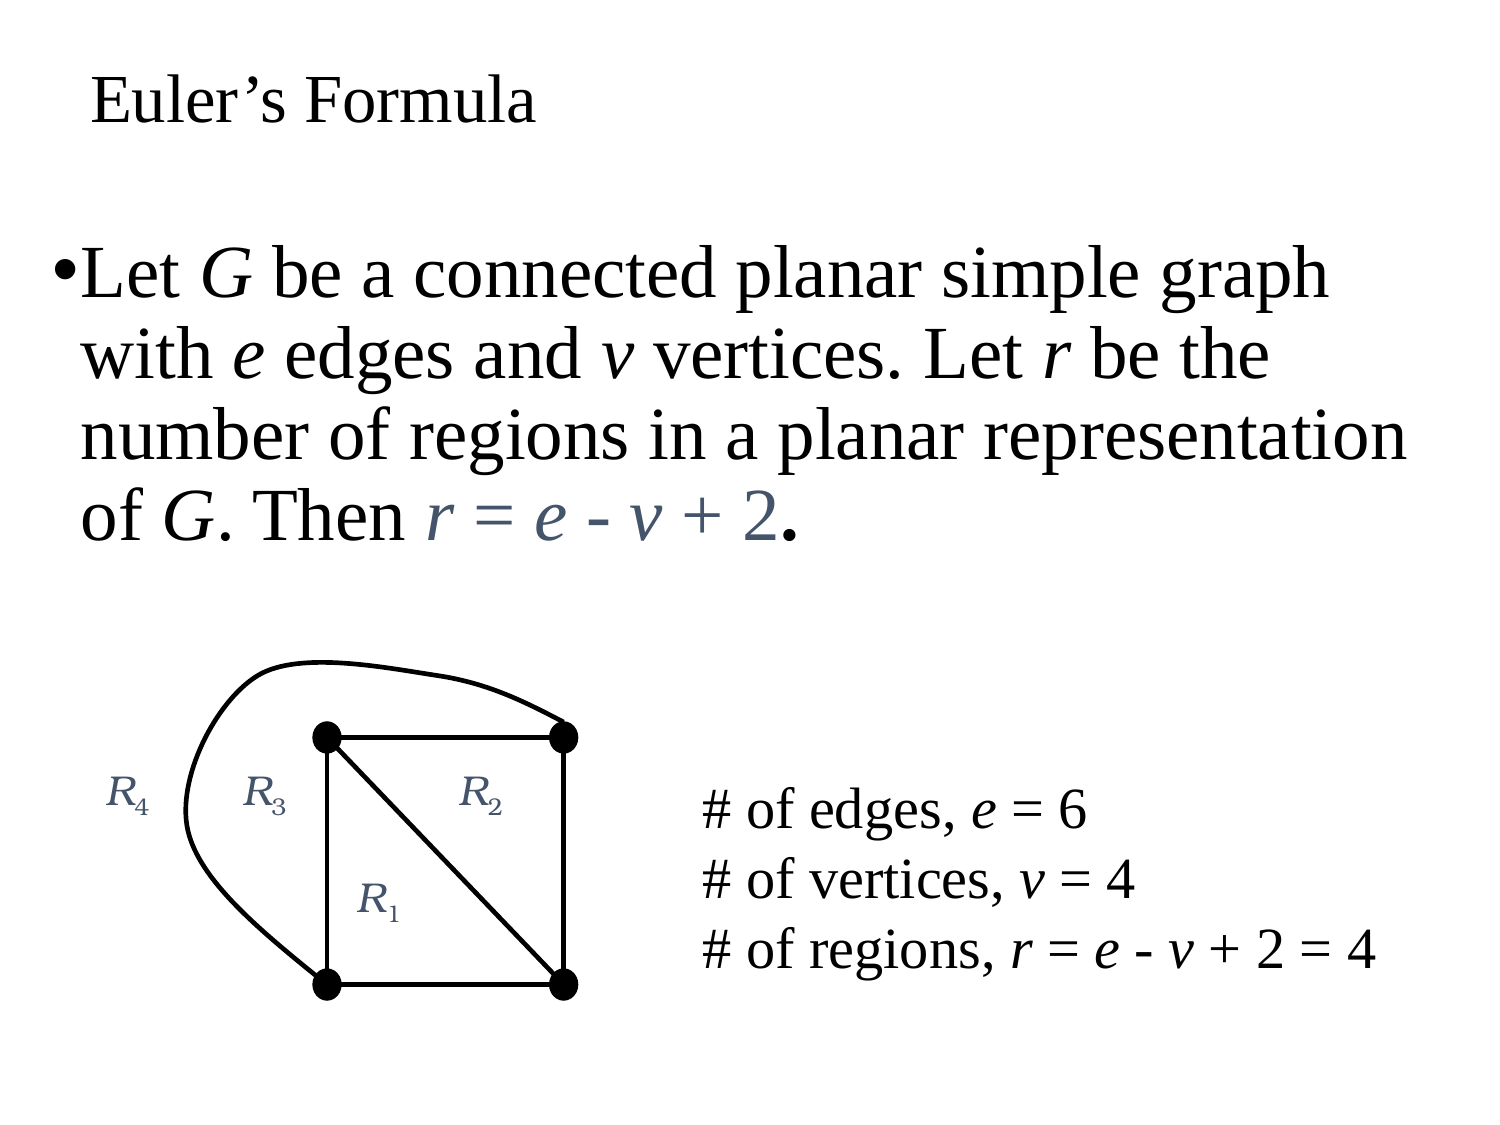

# Euler’s Formula
Let G be a connected planar simple graph with e edges and v vertices. Let r be the number of regions in a planar representation of G. Then r = e - v + 2.

R4       R3             R2

                   R1

# of edges, e = 6
# of vertices, v = 4
# of regions, r = e - v + 2 = 4